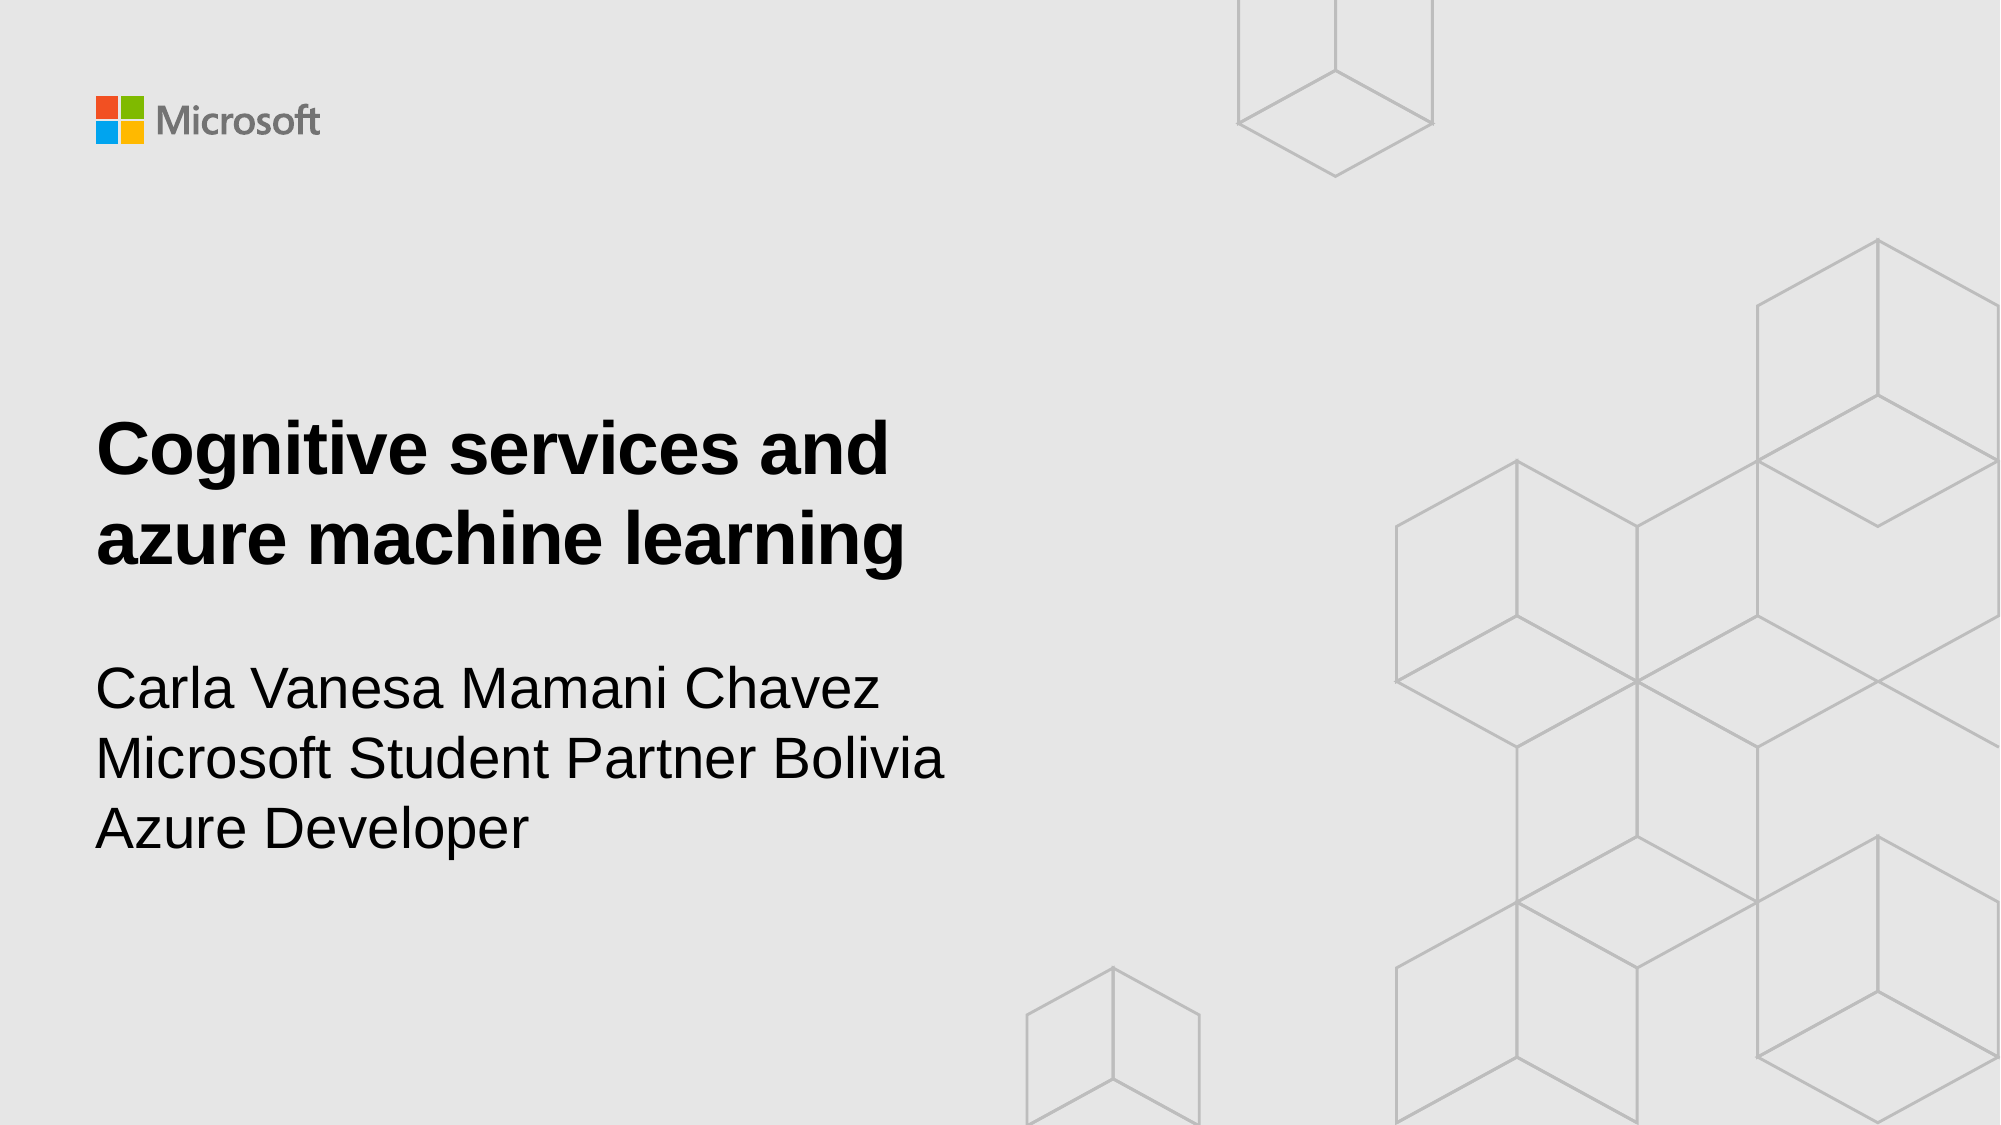

# Cognitive services and azure machine learning
Carla Vanesa Mamani Chavez
Microsoft Student Partner Bolivia
Azure Developer